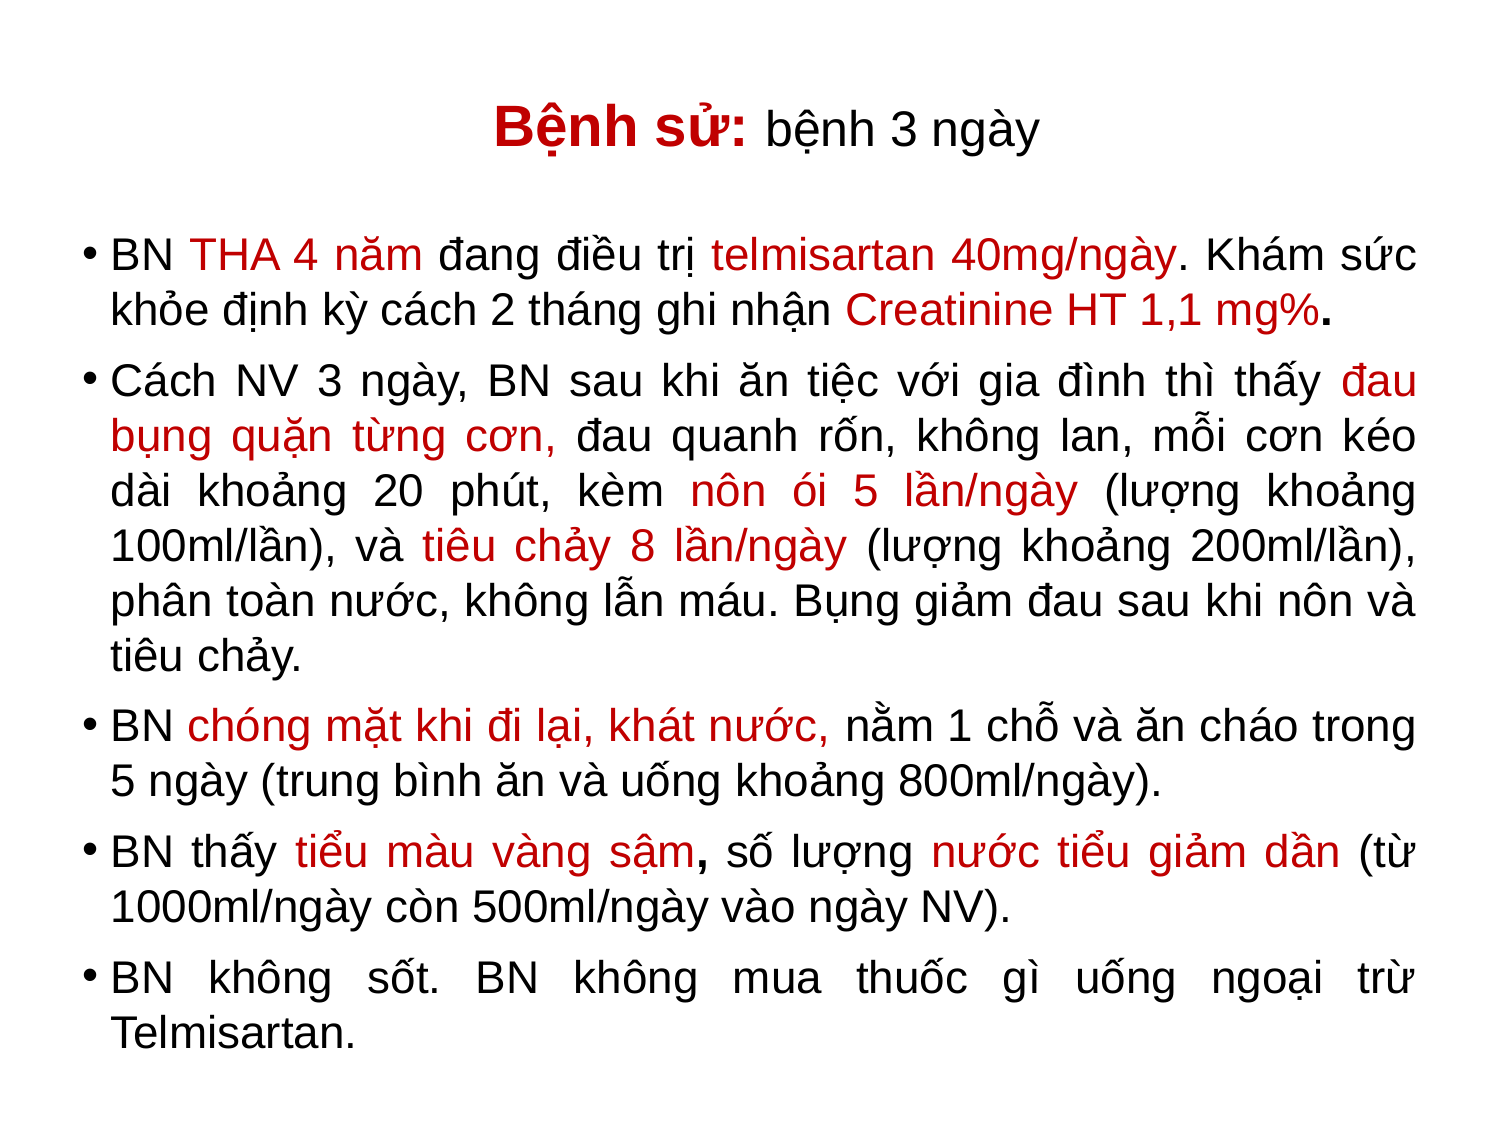

Bệnh sử: bệnh 3 ngày
BN THA 4 năm đang điều trị telmisartan 40mg/ngày. Khám sức khỏe định kỳ cách 2 tháng ghi nhận Creatinine HT 1,1 mg%.
Cách NV 3 ngày, BN sau khi ăn tiệc với gia đình thì thấy đau bụng quặn từng cơn, đau quanh rốn, không lan, mỗi cơn kéo dài khoảng 20 phút, kèm nôn ói 5 lần/ngày (lượng khoảng 100ml/lần), và tiêu chảy 8 lần/ngày (lượng khoảng 200ml/lần), phân toàn nước, không lẫn máu. Bụng giảm đau sau khi nôn và tiêu chảy.
BN chóng mặt khi đi lại, khát nước, nằm 1 chỗ và ăn cháo trong 5 ngày (trung bình ăn và uống khoảng 800ml/ngày).
BN thấy tiểu màu vàng sậm, số lượng nước tiểu giảm dần (từ 1000ml/ngày còn 500ml/ngày vào ngày NV).
BN không sốt. BN không mua thuốc gì uống ngoại trừ Telmisartan.